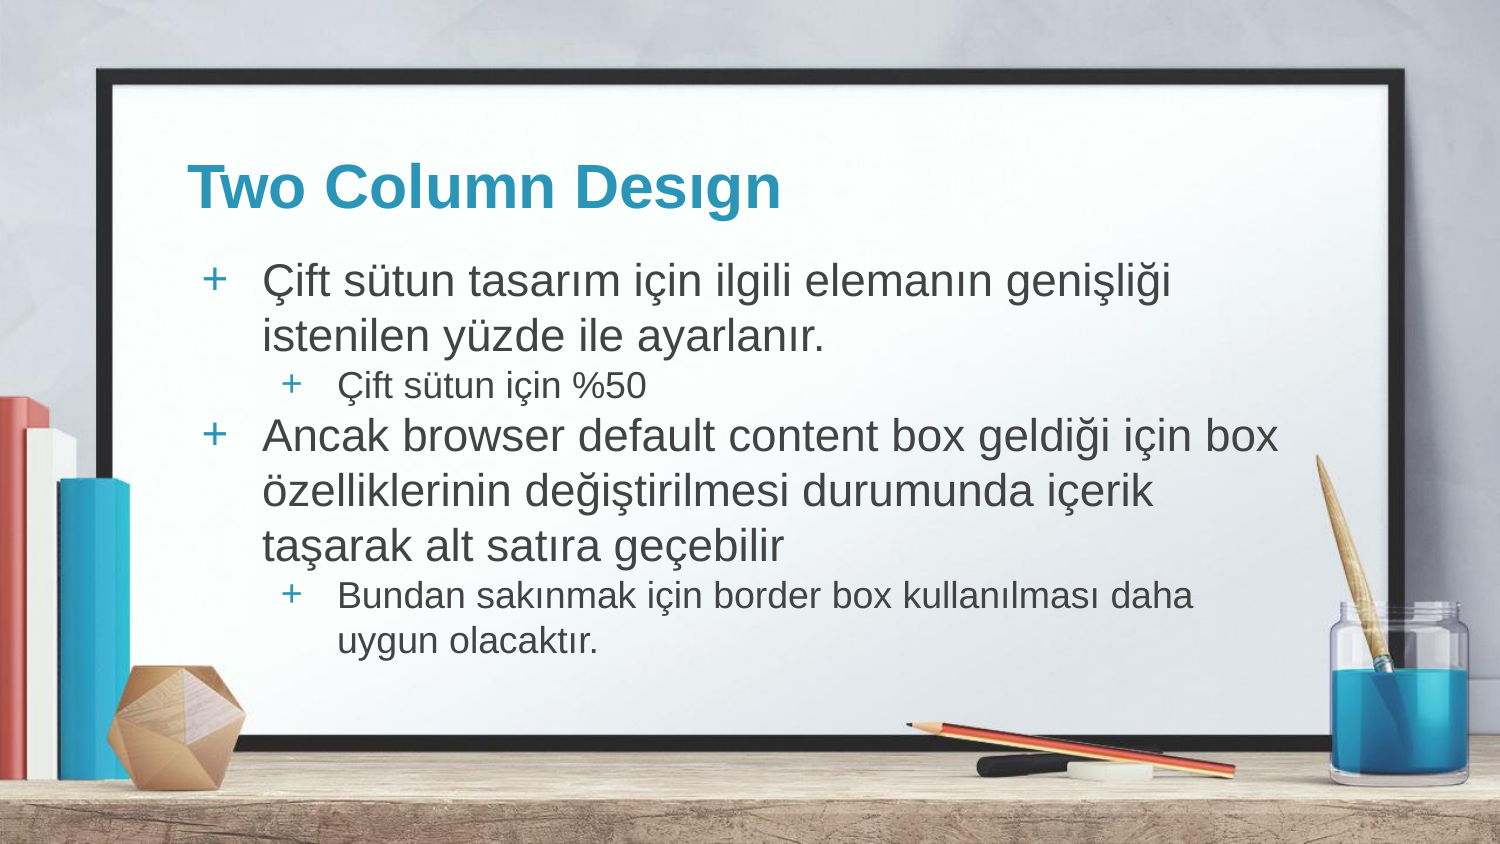

# Two Column Desıgn
Çift sütun tasarım için ilgili elemanın genişliği istenilen yüzde ile ayarlanır.
Çift sütun için %50
Ancak browser default content box geldiği için box özelliklerinin değiştirilmesi durumunda içerik taşarak alt satıra geçebilir
Bundan sakınmak için border box kullanılması daha uygun olacaktır.